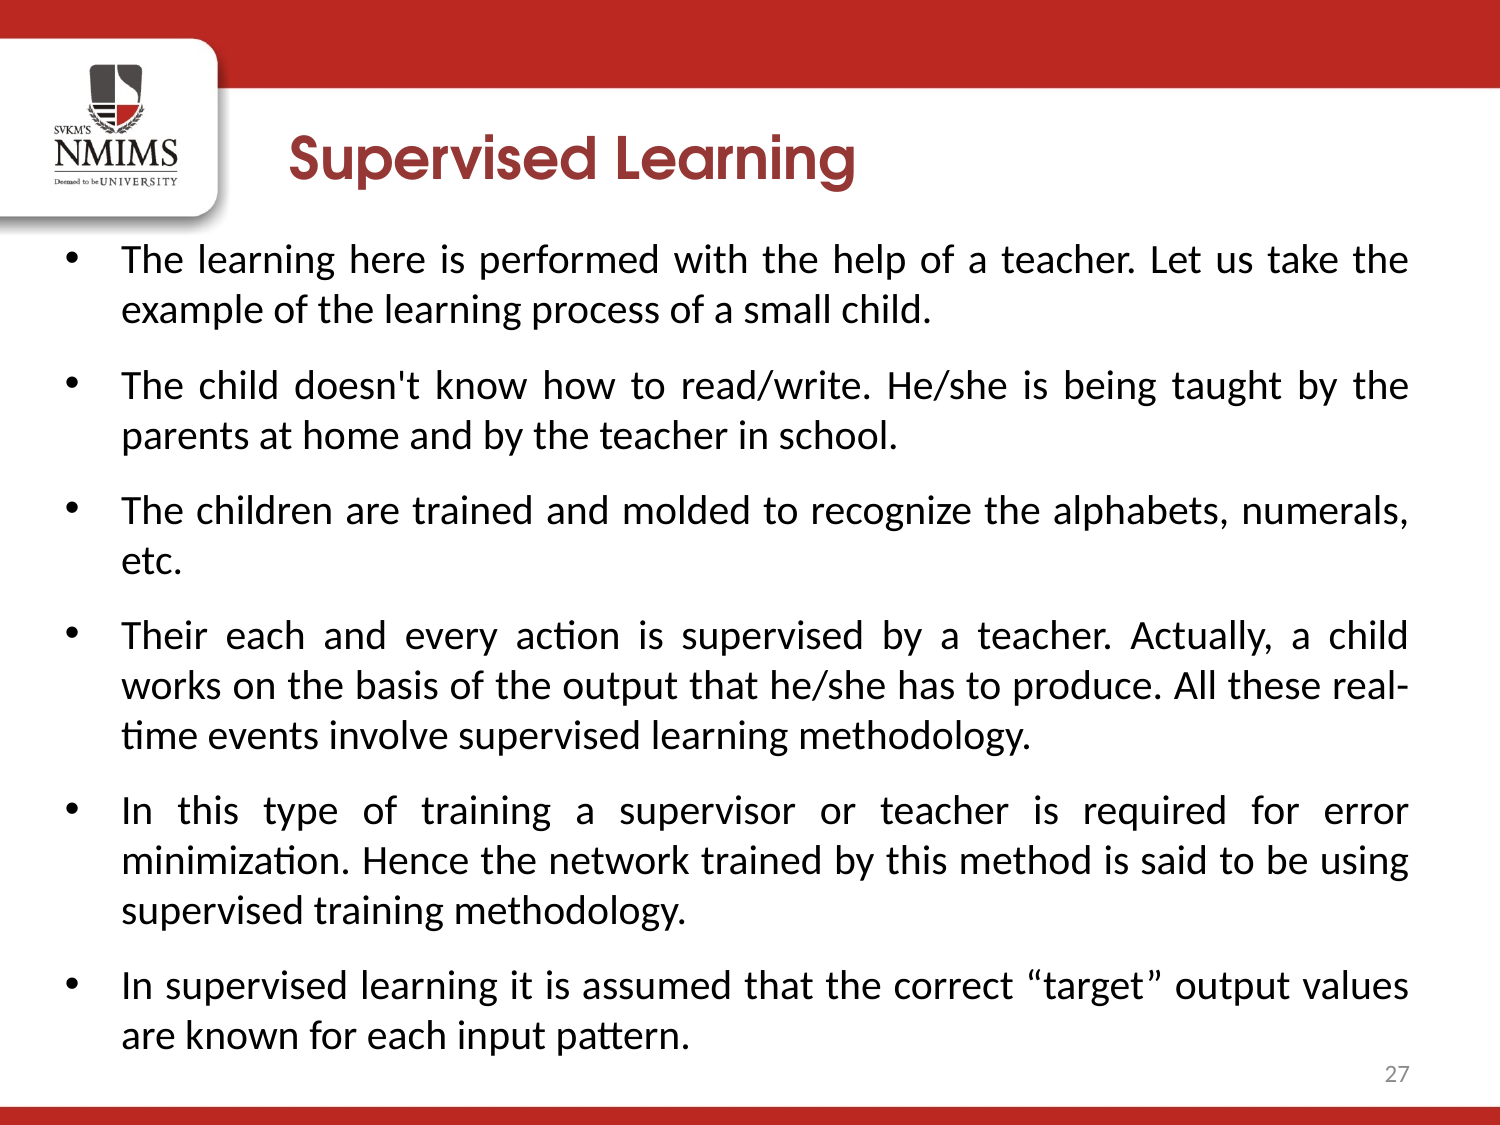

Supervised Learning
The learning here is performed with the help of a teacher. Let us take the example of the learning process of a small child.
The child doesn't know how to read/write. He/she is being taught by the parents at home and by the teacher in school.
The children are trained and molded to recognize the alphabets, numerals, etc.
Their each and every action is supervised by a teacher. Actually, a child works on the basis of the output that he/she has to produce. All these real-time events involve supervised learning methodology.
In this type of training a supervisor or teacher is required for error minimization. Hence the network trained by this method is said to be using supervised training methodology.
In supervised learning it is assumed that the correct “target” output values are known for each input pattern.
27